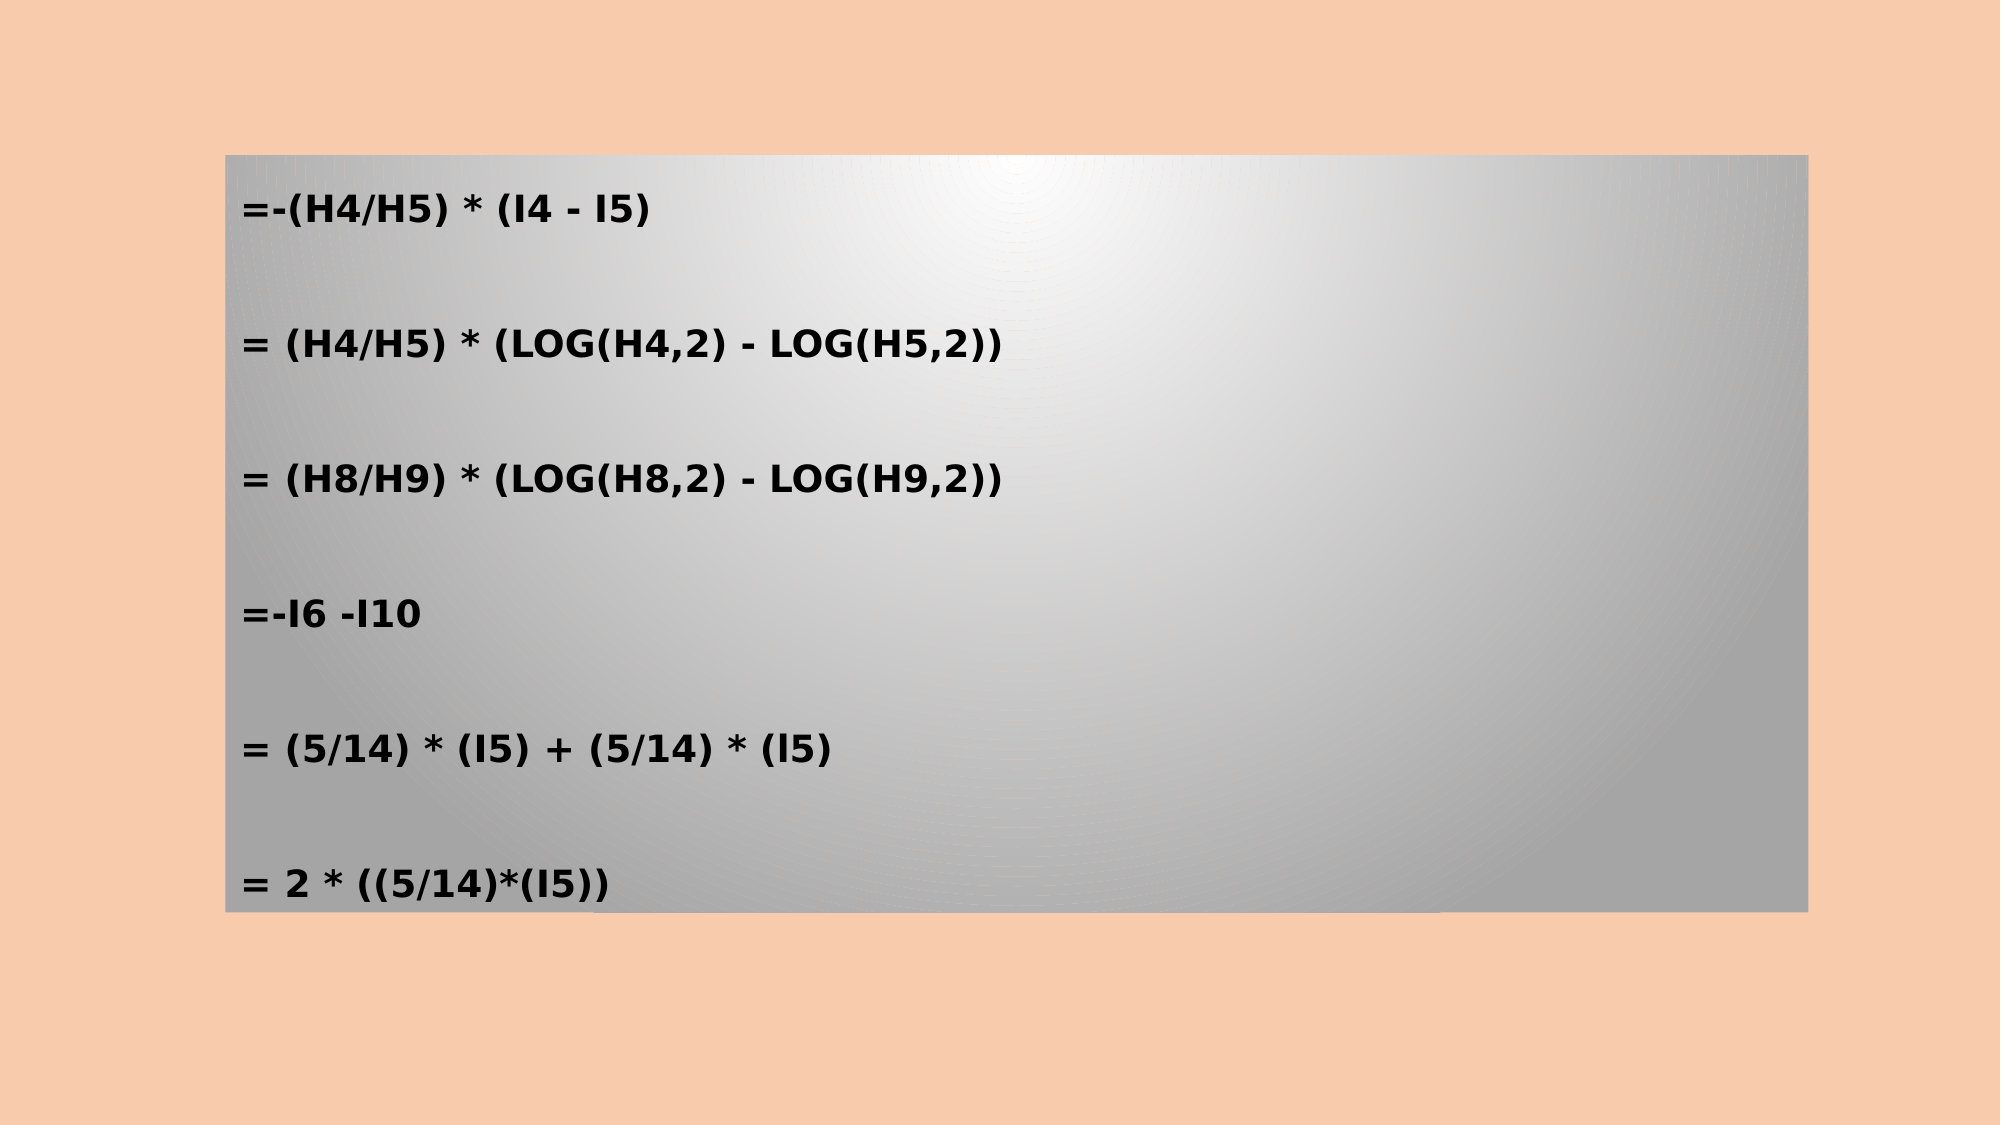

=-(H4/H5) * (I4 - I5)

= (H4/H5) * (LOG(H4,2) - LOG(H5,2))

= (H8/H9) * (LOG(H8,2) - LOG(H9,2))

=-I6 -I10

= (5/14) * (I5) + (5/14) * (l5)

= 2 * ((5/14)*(I5))